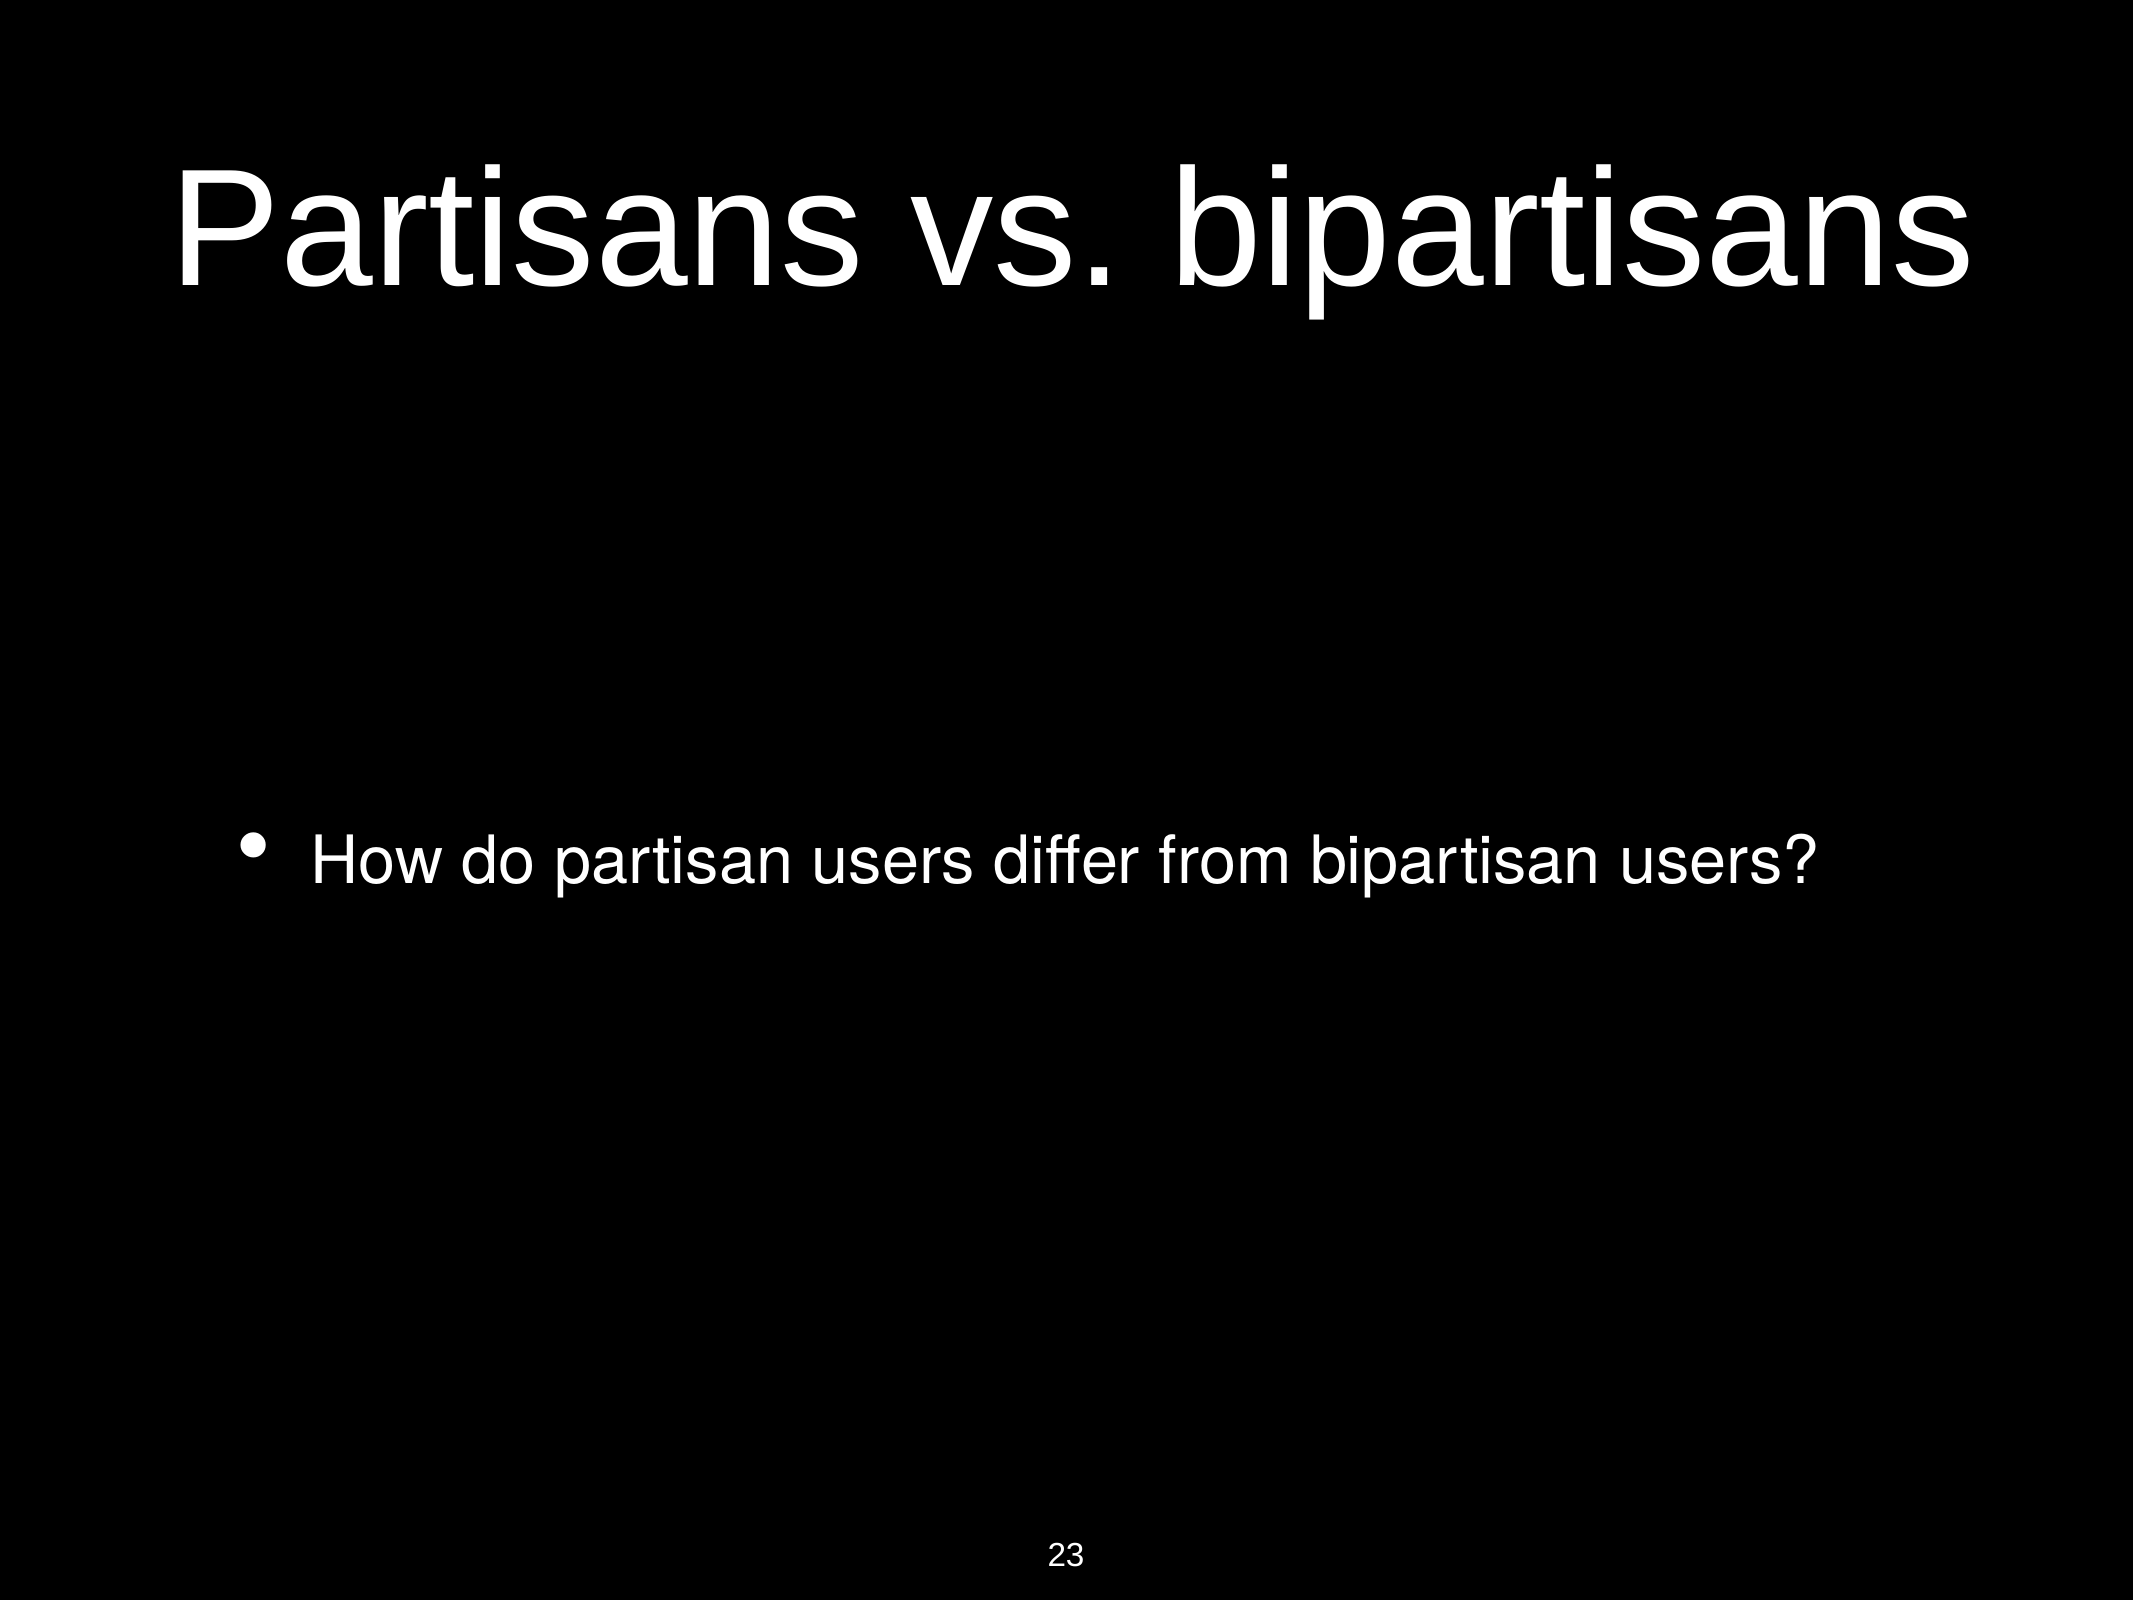

# Partisans vs. bipartisans
How do partisan users differ from bipartisan users?

23